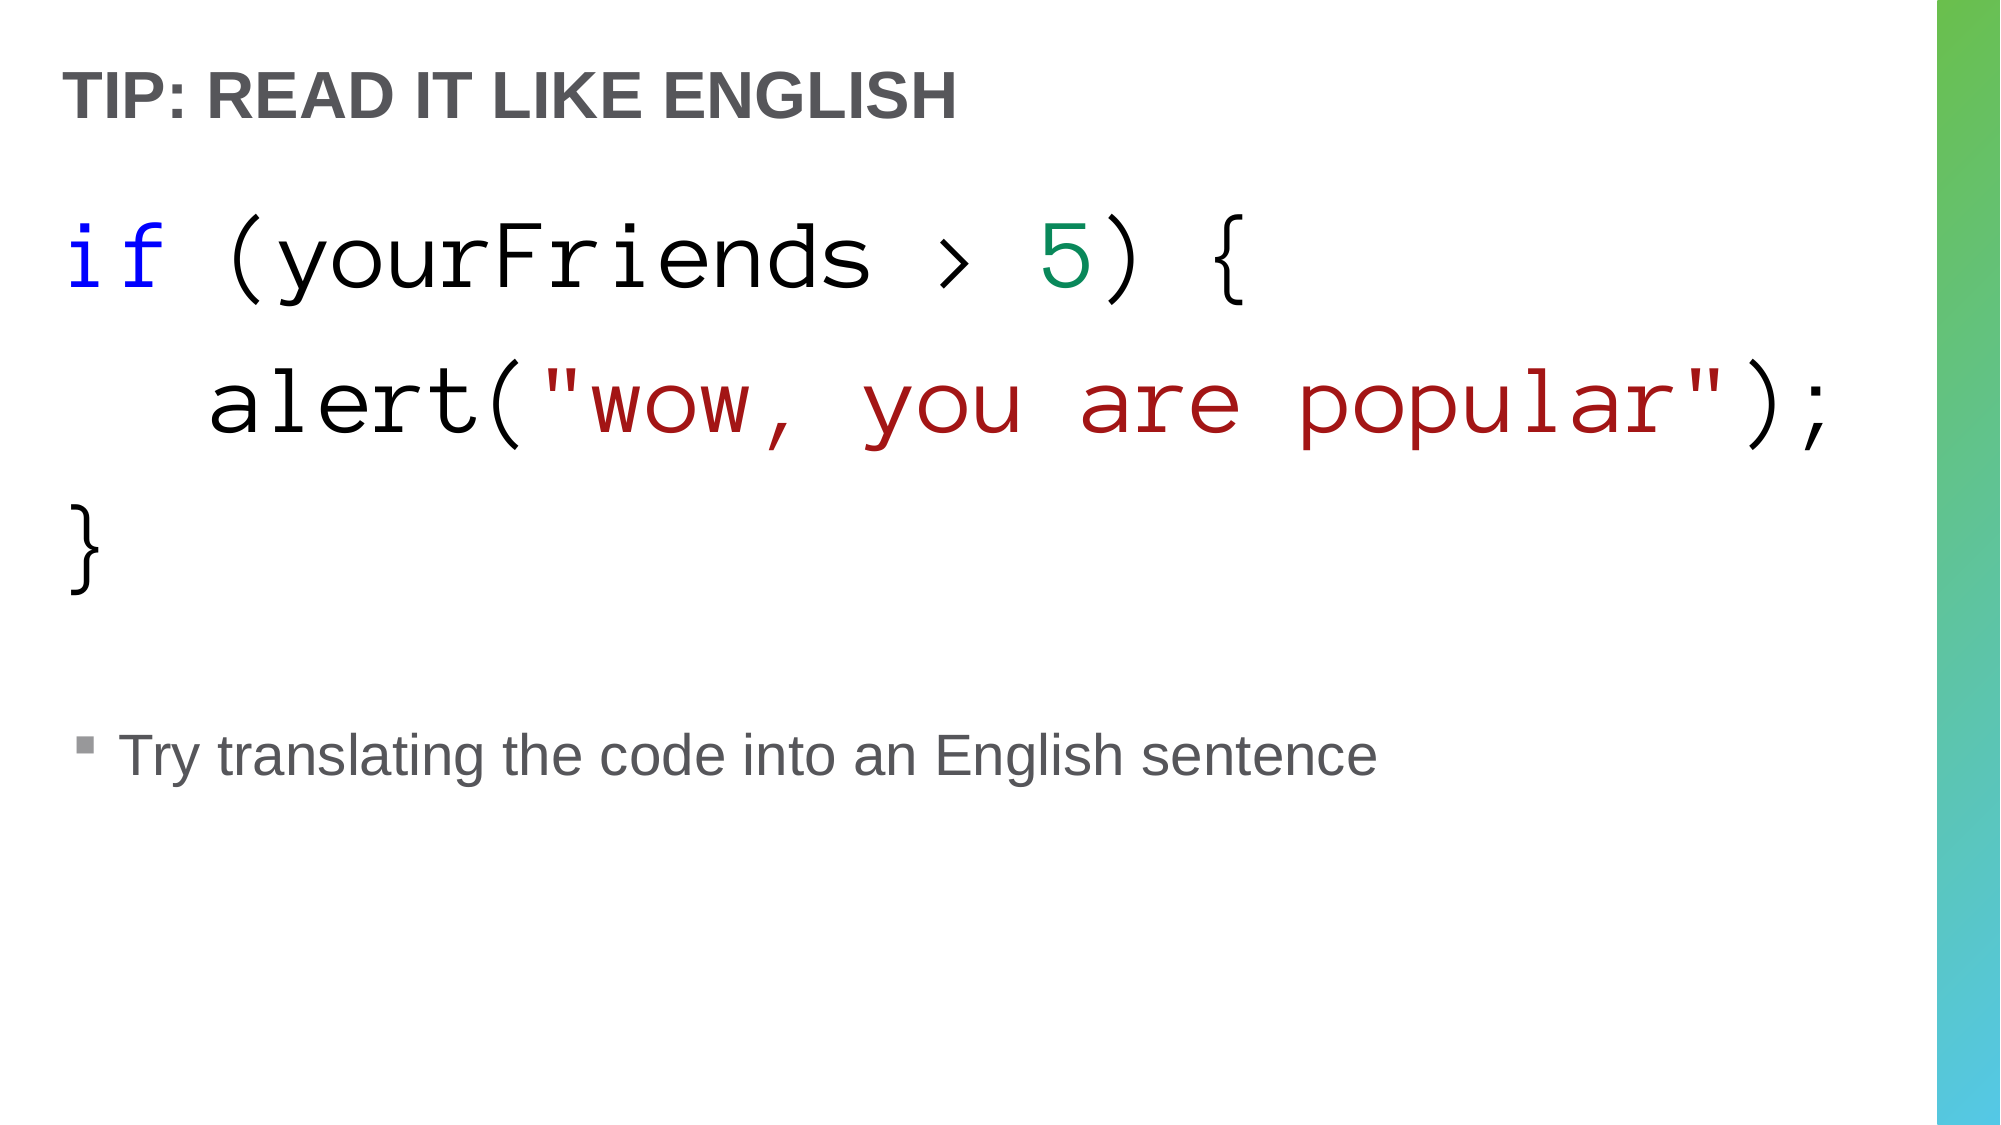

# TIP: Read it like English
if (yourFriends > 5) {
	alert("wow, you are popular");
}

Try translating the code into an English sentence